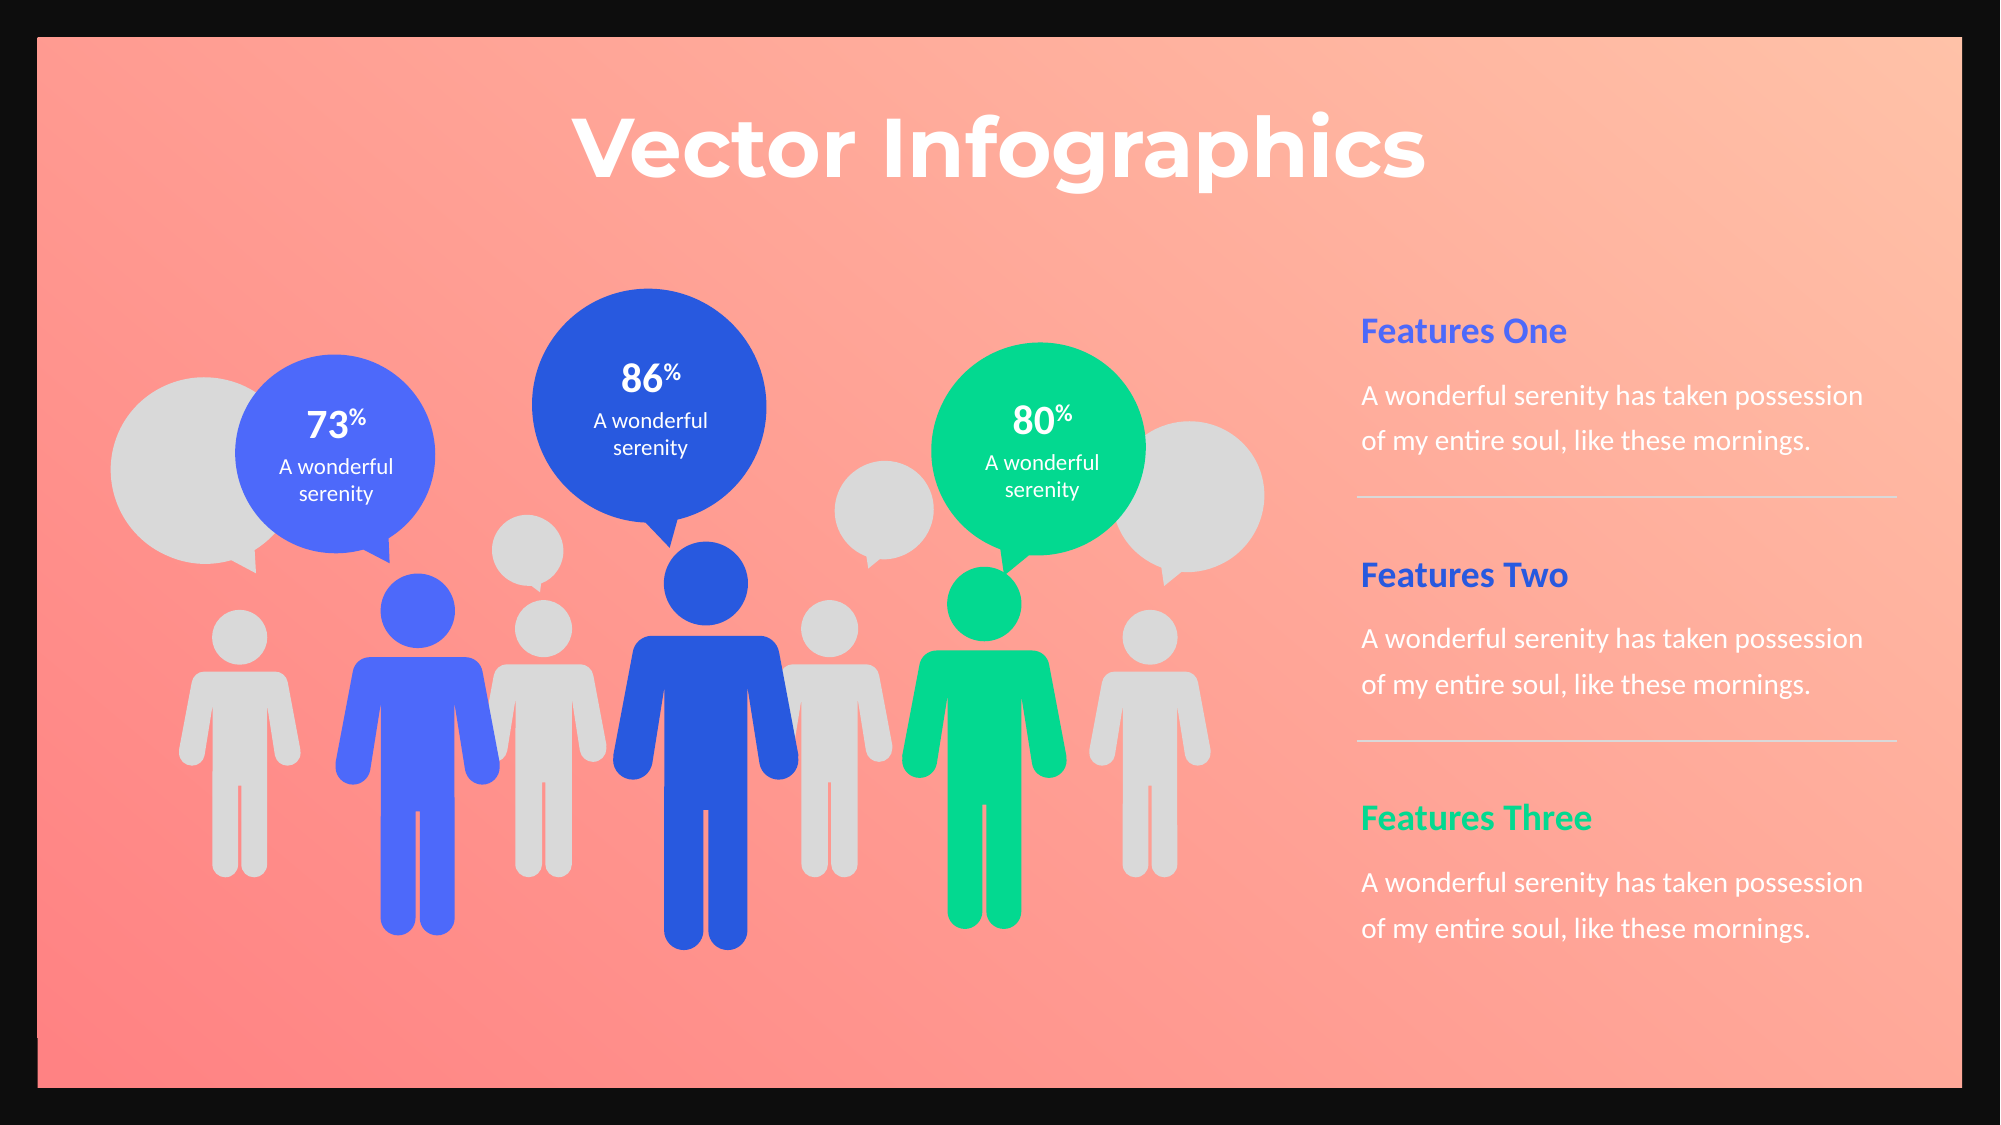

Vector Infographics

86%
A wonderful serenity
Features One
A wonderful serenity has taken possession of my entire soul, like these mornings.

80%
A wonderful serenity

73%
A wonderful serenity

Features Two
A wonderful serenity has taken possession of my entire soul, like these mornings.
Features Three
A wonderful serenity has taken possession of my entire soul, like these mornings.